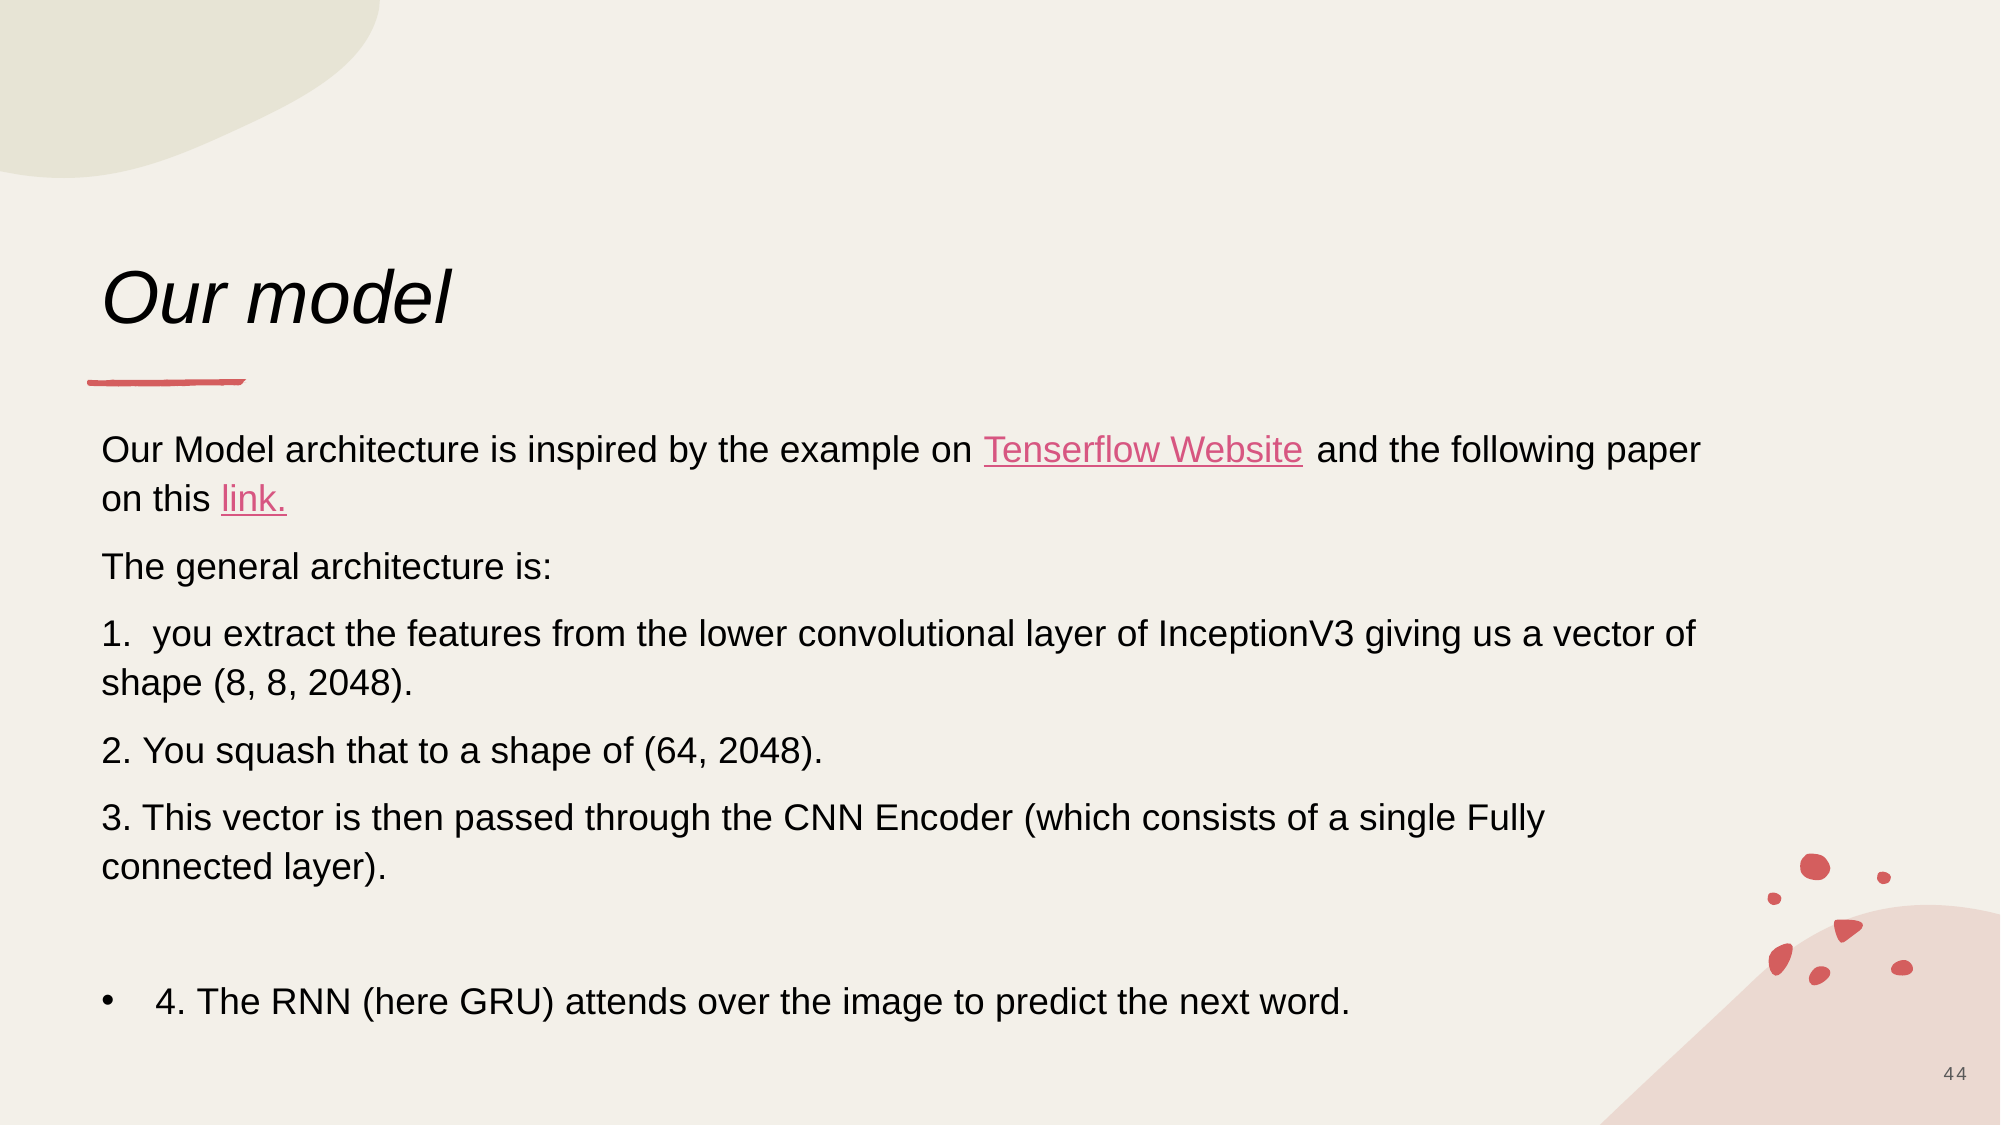

# Our model
Our Model architecture is inspired by the example on Tenserflow Website and the following paper on this link.
The general architecture is:
1.  you extract the features from the lower convolutional layer of InceptionV3 giving us a vector of shape (8, 8, 2048).
2. You squash that to a shape of (64, 2048).
3. This vector is then passed through the CNN Encoder (which consists of a single Fully connected layer).

4. The RNN (here GRU) attends over the image to predict the next word.

44